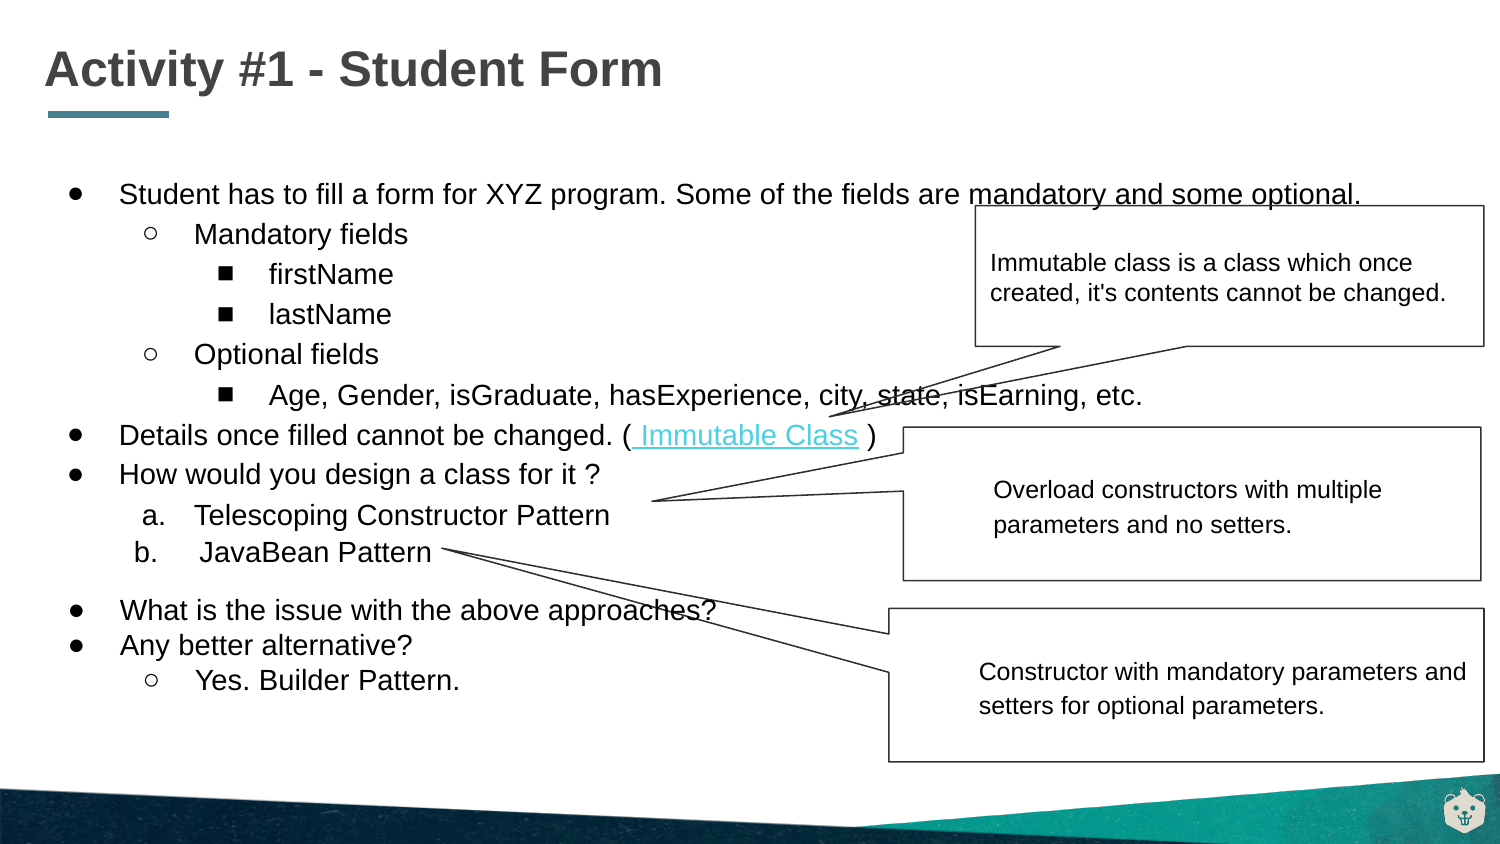

# Activity #1 - Student Form
Student has to fill a form for XYZ program. Some of the fields are mandatory and some optional.
Mandatory fields
firstName
lastName
Optional fields
Age, Gender, isGraduate, hasExperience, city, state, isEarning, etc.
Details once filled cannot be changed. ( Immutable Class )

Immutable class is a class which once created, it's contents cannot be changed.
Overload constructors with multiple parameters and no setters.
How would you design a class for it ?
Telescoping Constructor Pattern
b.     JavaBean Pattern

What is the issue with the above approaches?
Any better alternative?
Yes. Builder Pattern.
Constructor with mandatory parameters and setters for optional parameters.